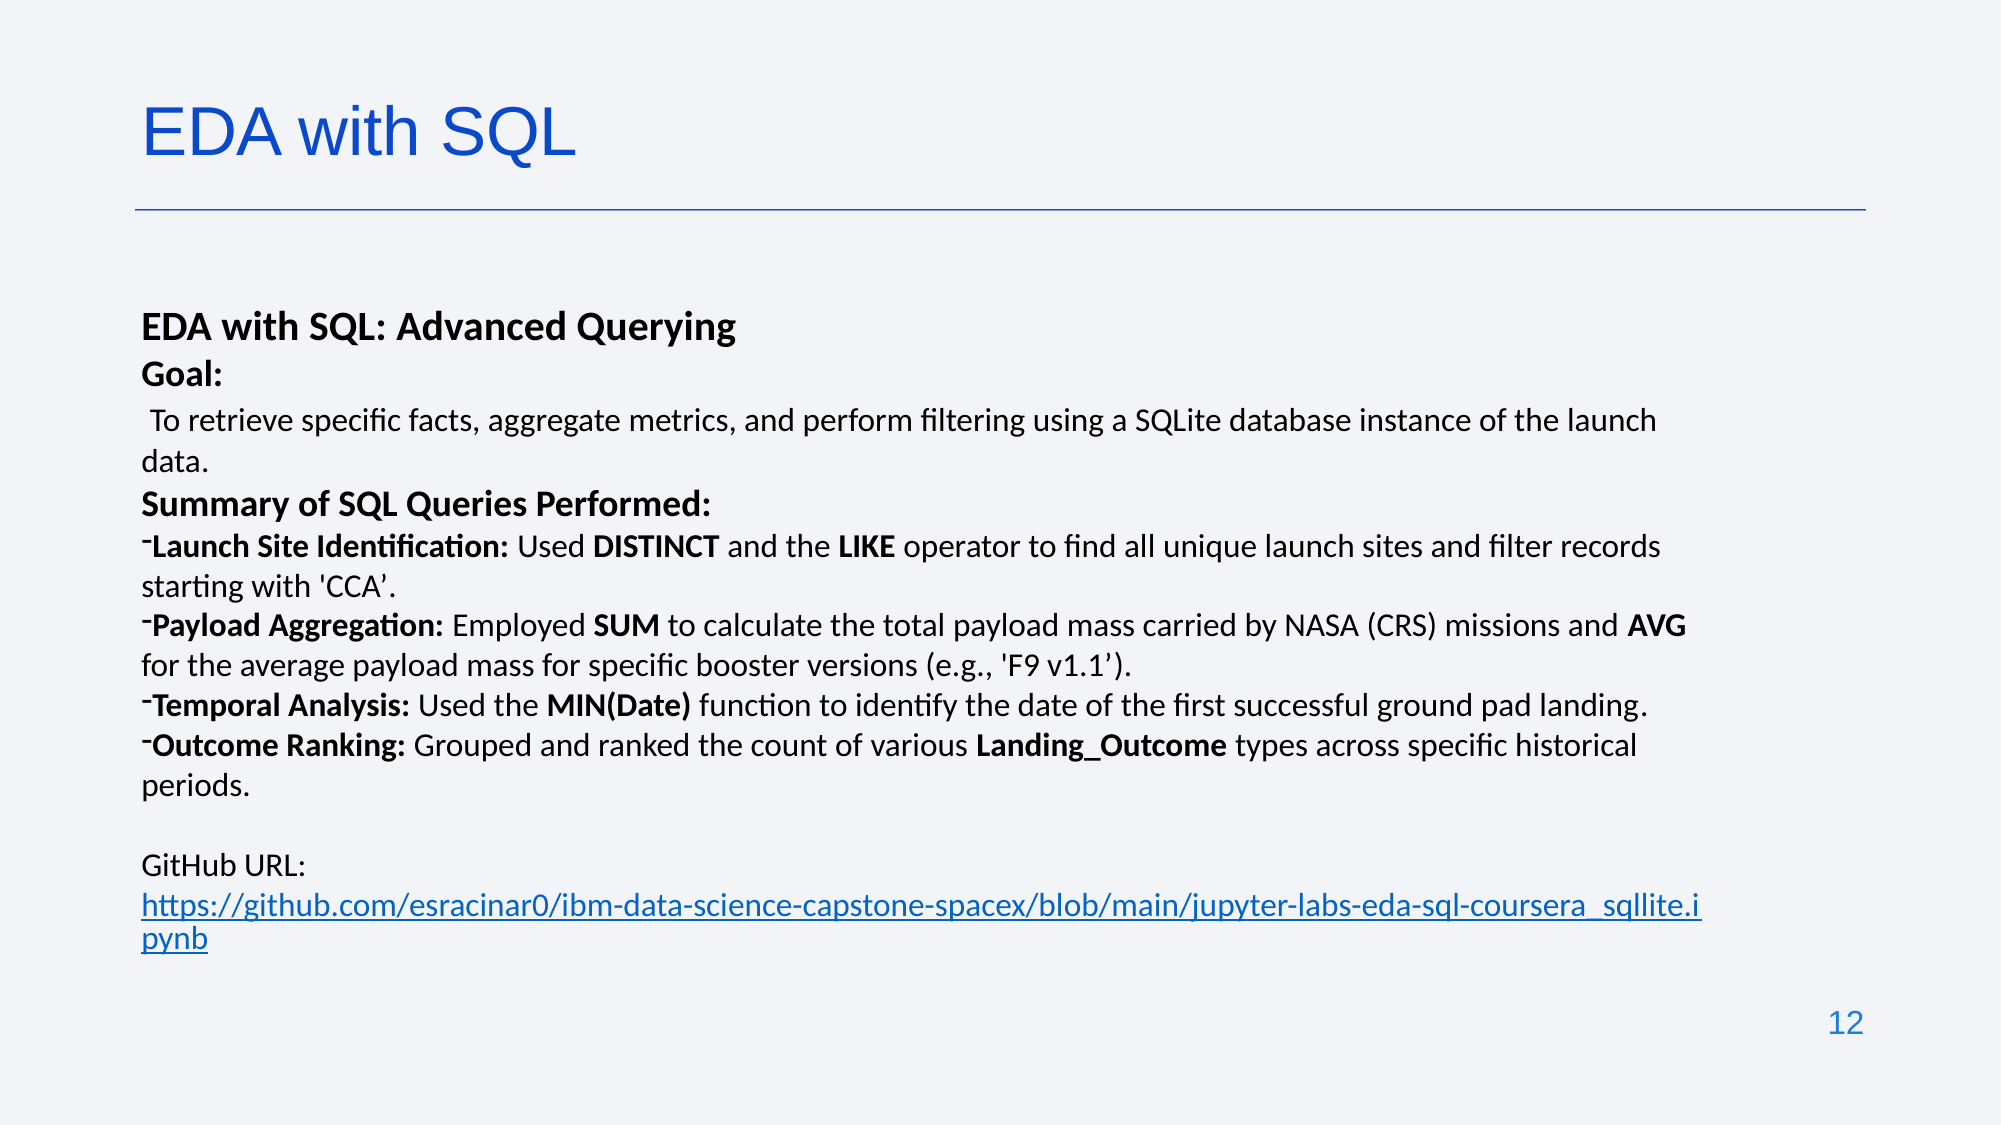

EDA with SQL
EDA with SQL: Advanced Querying
Goal:
 To retrieve specific facts, aggregate metrics, and perform filtering using a SQLite database instance of the launch data.
Summary of SQL Queries Performed:
Launch Site Identification: Used DISTINCT and the LIKE operator to find all unique launch sites and filter records starting with 'CCA’.
Payload Aggregation: Employed SUM to calculate the total payload mass carried by NASA (CRS) missions and AVG for the average payload mass for specific booster versions (e.g., 'F9 v1.1’).
Temporal Analysis: Used the MIN(Date) function to identify the date of the first successful ground pad landing.
Outcome Ranking: Grouped and ranked the count of various Landing_Outcome types across specific historical periods.

GitHub URL: https://github.com/esracinar0/ibm-data-science-capstone-spacex/blob/main/jupyter-labs-eda-sql-coursera_sqllite.ipynb
12